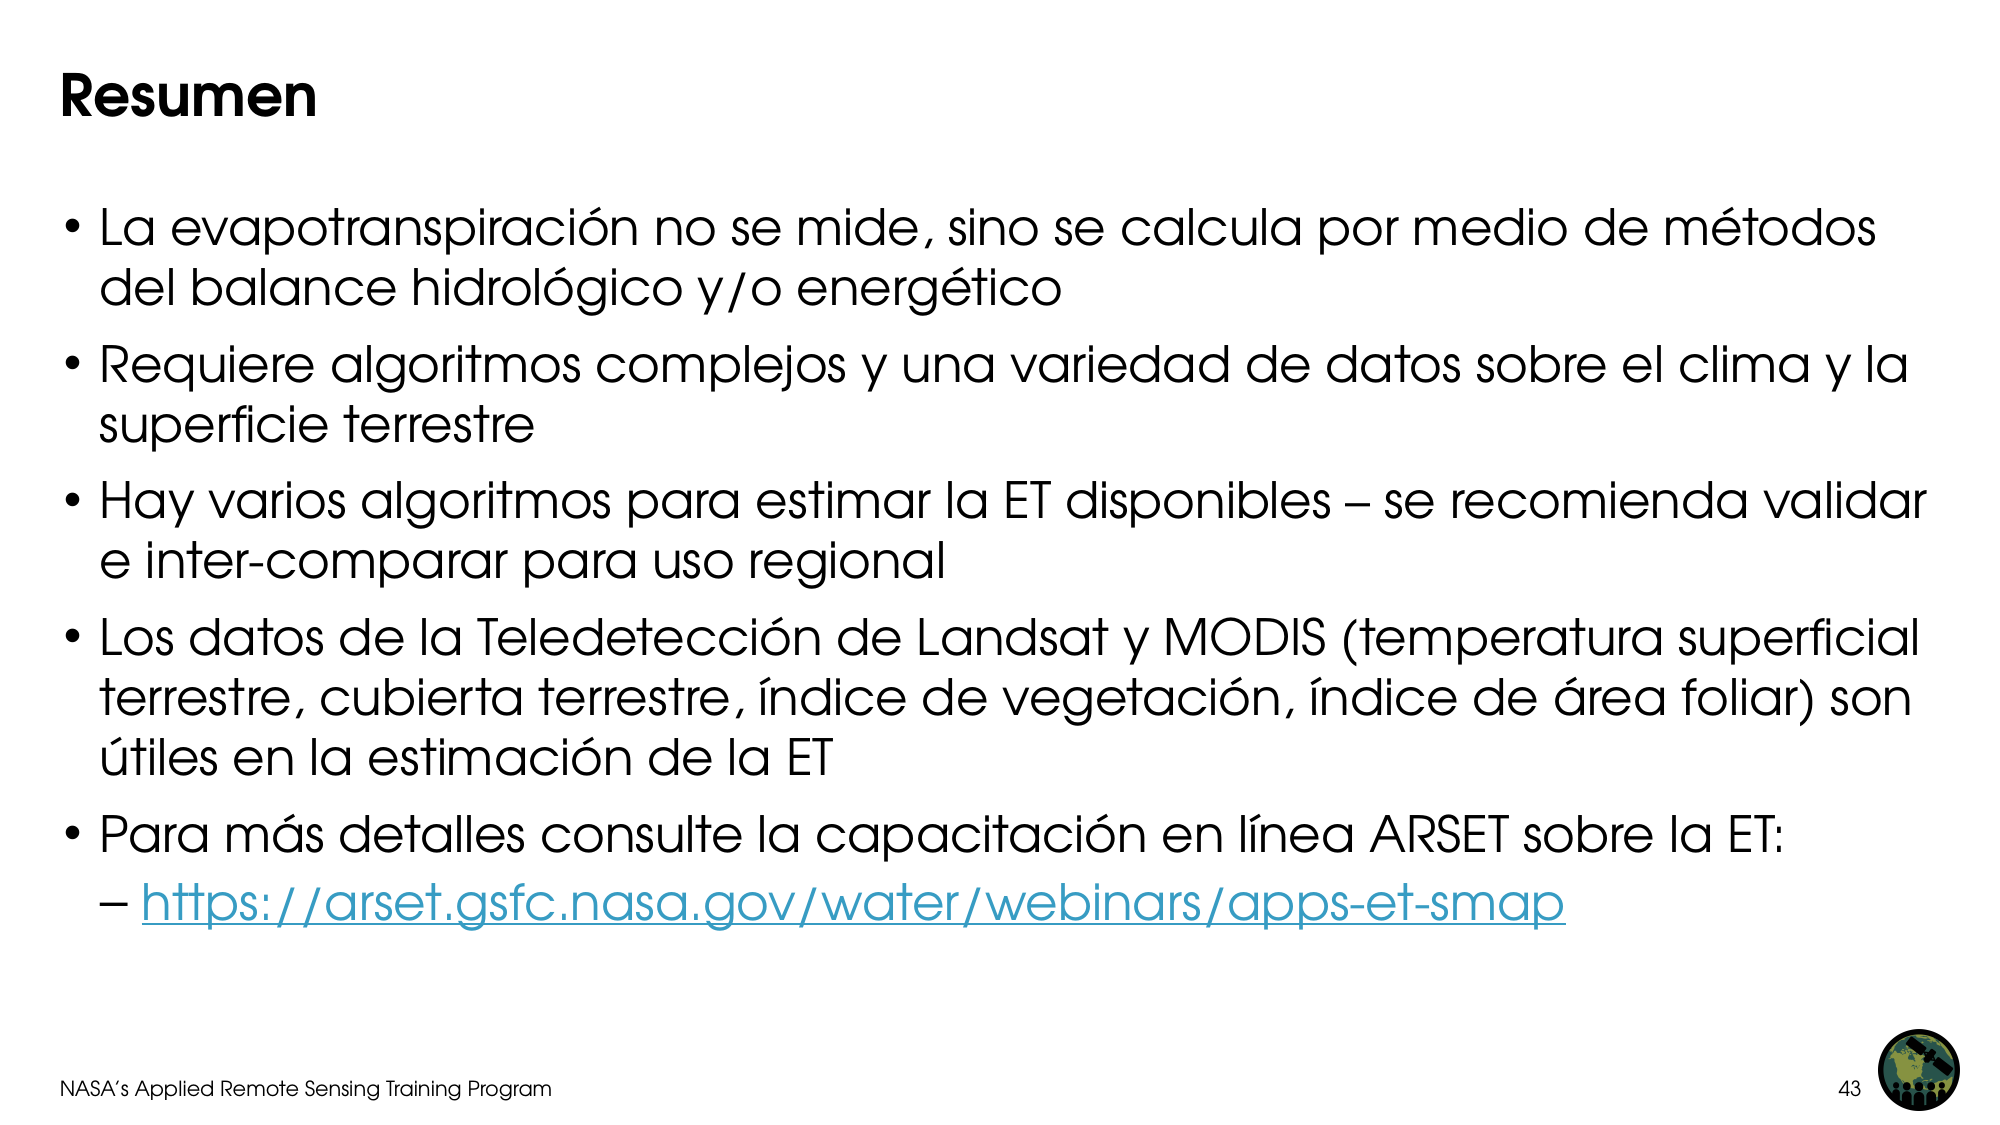

# Resumen
La evapotranspiración no se mide, sino se calcula por medio de métodos del balance hidrológico y/o energético
Requiere algoritmos complejos y una variedad de datos sobre el clima y la superficie terrestre
Hay varios algoritmos para estimar la ET disponibles – se recomienda validar e inter-comparar para uso regional
Los datos de la Teledetección de Landsat y MODIS (temperatura superficial terrestre, cubierta terrestre, índice de vegetación, índice de área foliar) son útiles en la estimación de la ET
Para más detalles consulte la capacitación en línea ARSET sobre la ET:
https://arset.gsfc.nasa.gov/water/webinars/apps-et-smap